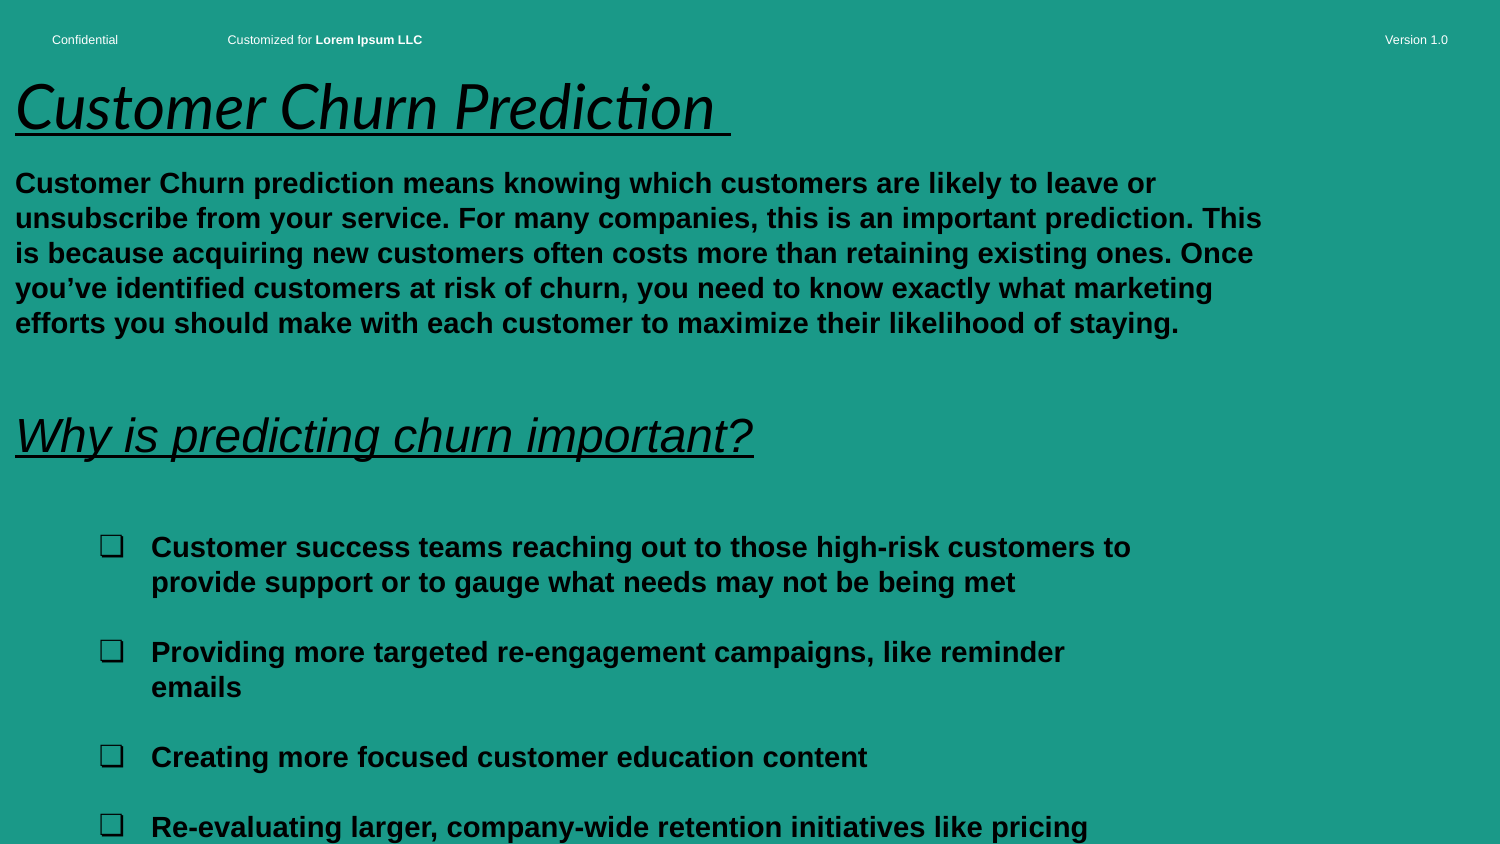

Customer Churn Prediction
Customer Churn prediction means knowing which customers are likely to leave or unsubscribe from your service. For many companies, this is an important prediction. This is because acquiring new customers often costs more than retaining existing ones. Once you’ve identified customers at risk of churn, you need to know exactly what marketing efforts you should make with each customer to maximize their likelihood of staying.
Why is predicting churn important?
Customer success teams reaching out to those high-risk customers to provide support or to gauge what needs may not be being met

Providing more targeted re-engagement campaigns, like reminder emails

Creating more focused customer education content

Re-evaluating larger, company-wide retention initiatives like pricing